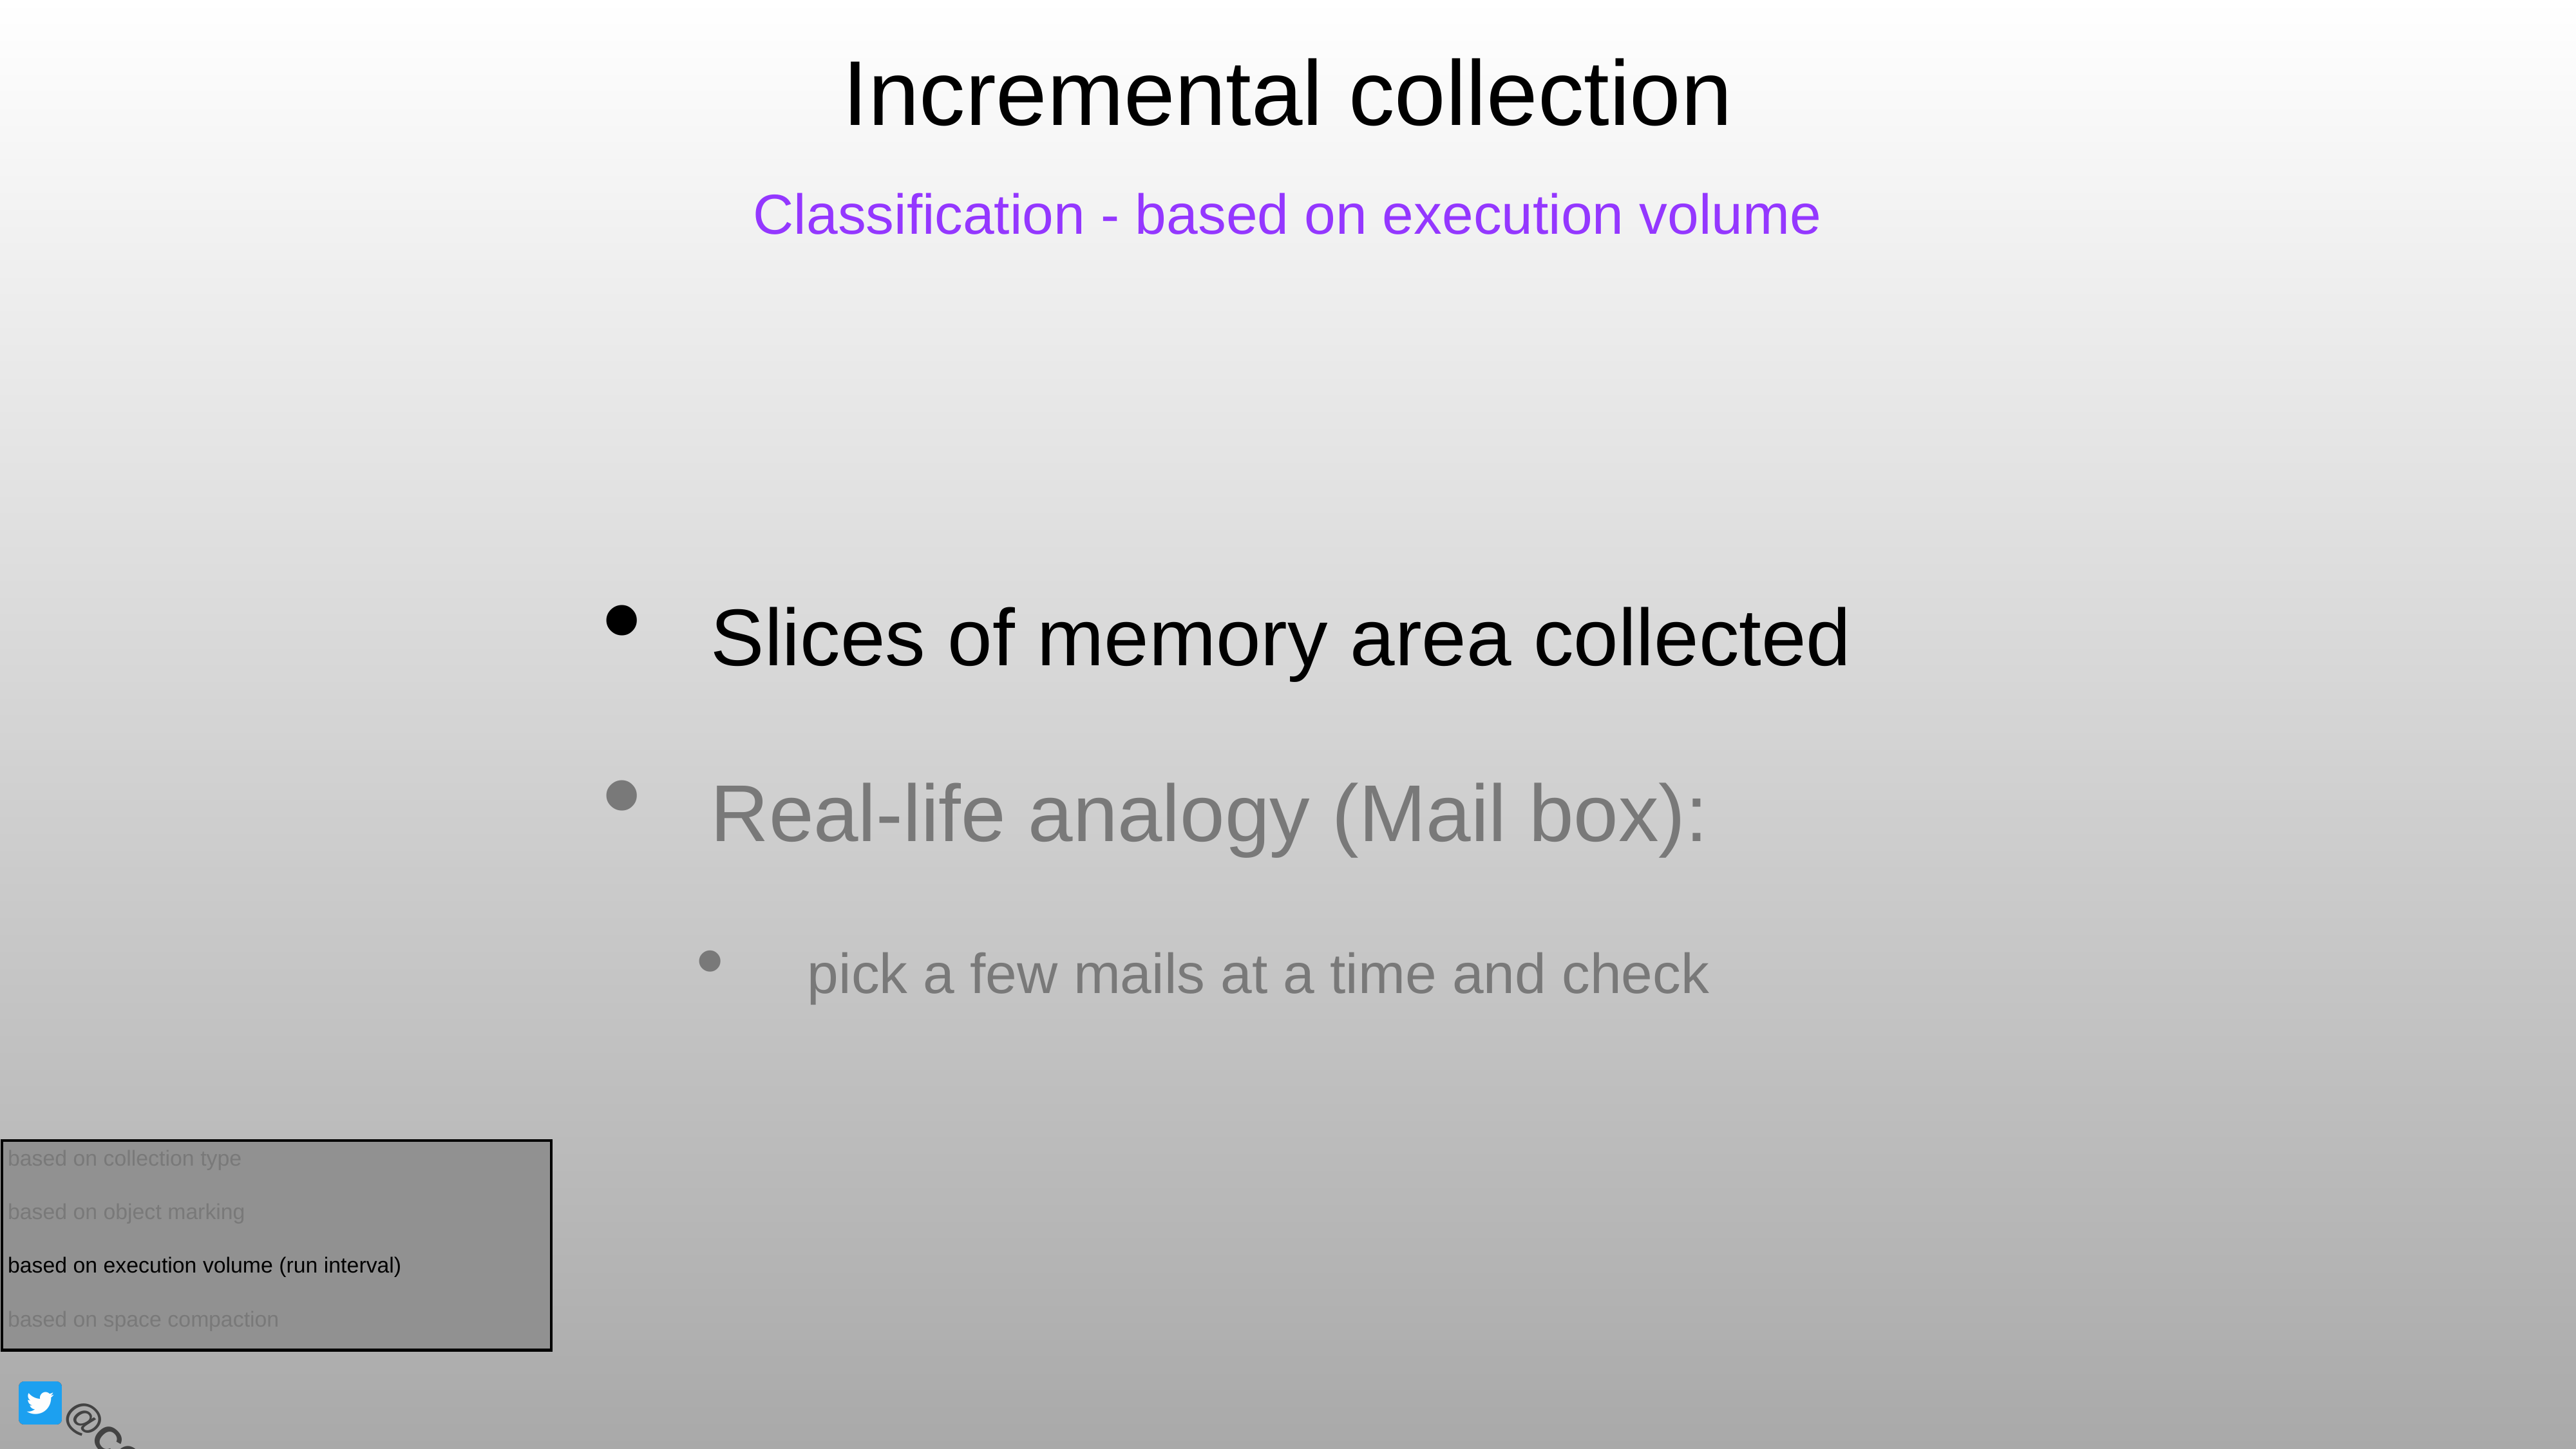

# Incremental collection
Classification - based on execution volume
Slices of memory area collected
Real-life analogy (Mail box):
pick a few mails at a time and check
based on collection type
based on object marking
based on execution volume (run interval)
based on space compaction
25